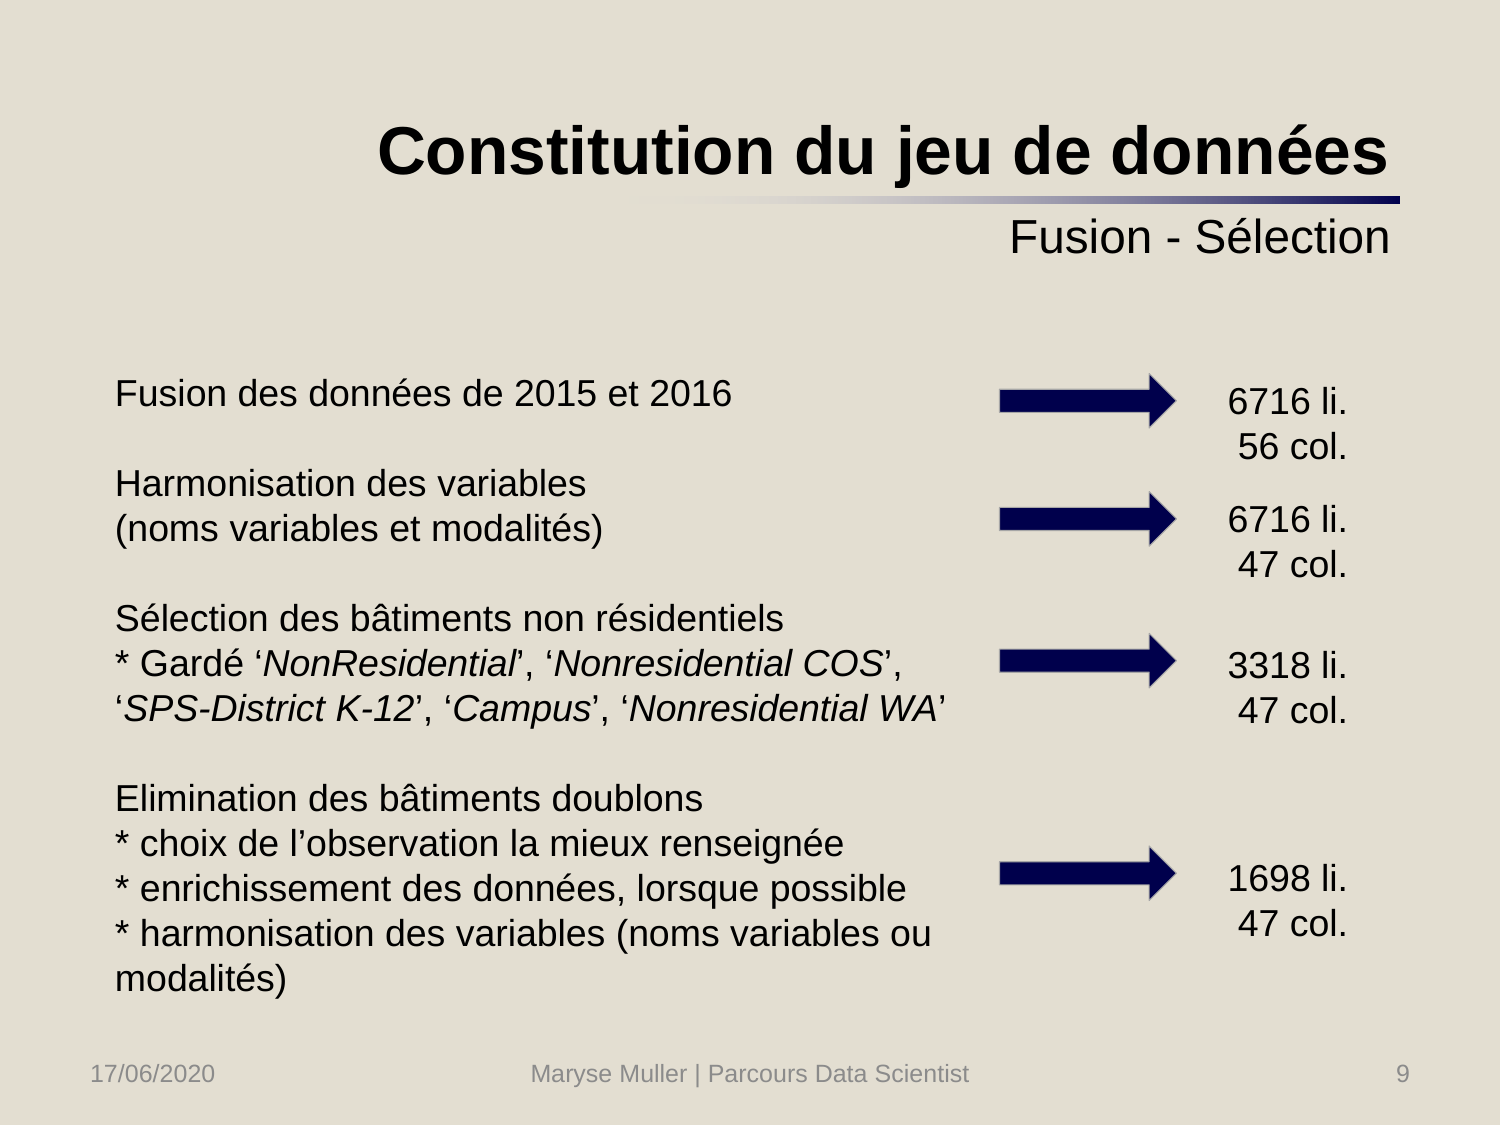

# Constitution du jeu de données Fusion - Sélection

Fusion des données de 2015 et 2016

Harmonisation des variables
(noms variables et modalités)

Sélection des bâtiments non résidentiels
* Gardé ‘NonResidential’, ‘Nonresidential COS’,     ‘SPS-District K-12’, ‘Campus’, ‘Nonresidential WA’

Elimination des bâtiments doublons
* choix de l’observation la mieux renseignée
* enrichissement des données, lorsque possible
* harmonisation des variables (noms variables ou modalités)

6716 li.
56 col.

6716 li.
47 col.

3318 li.
47 col.

1698 li.
47 col.
17/06/2020
Maryse Muller | Parcours Data Scientist
9